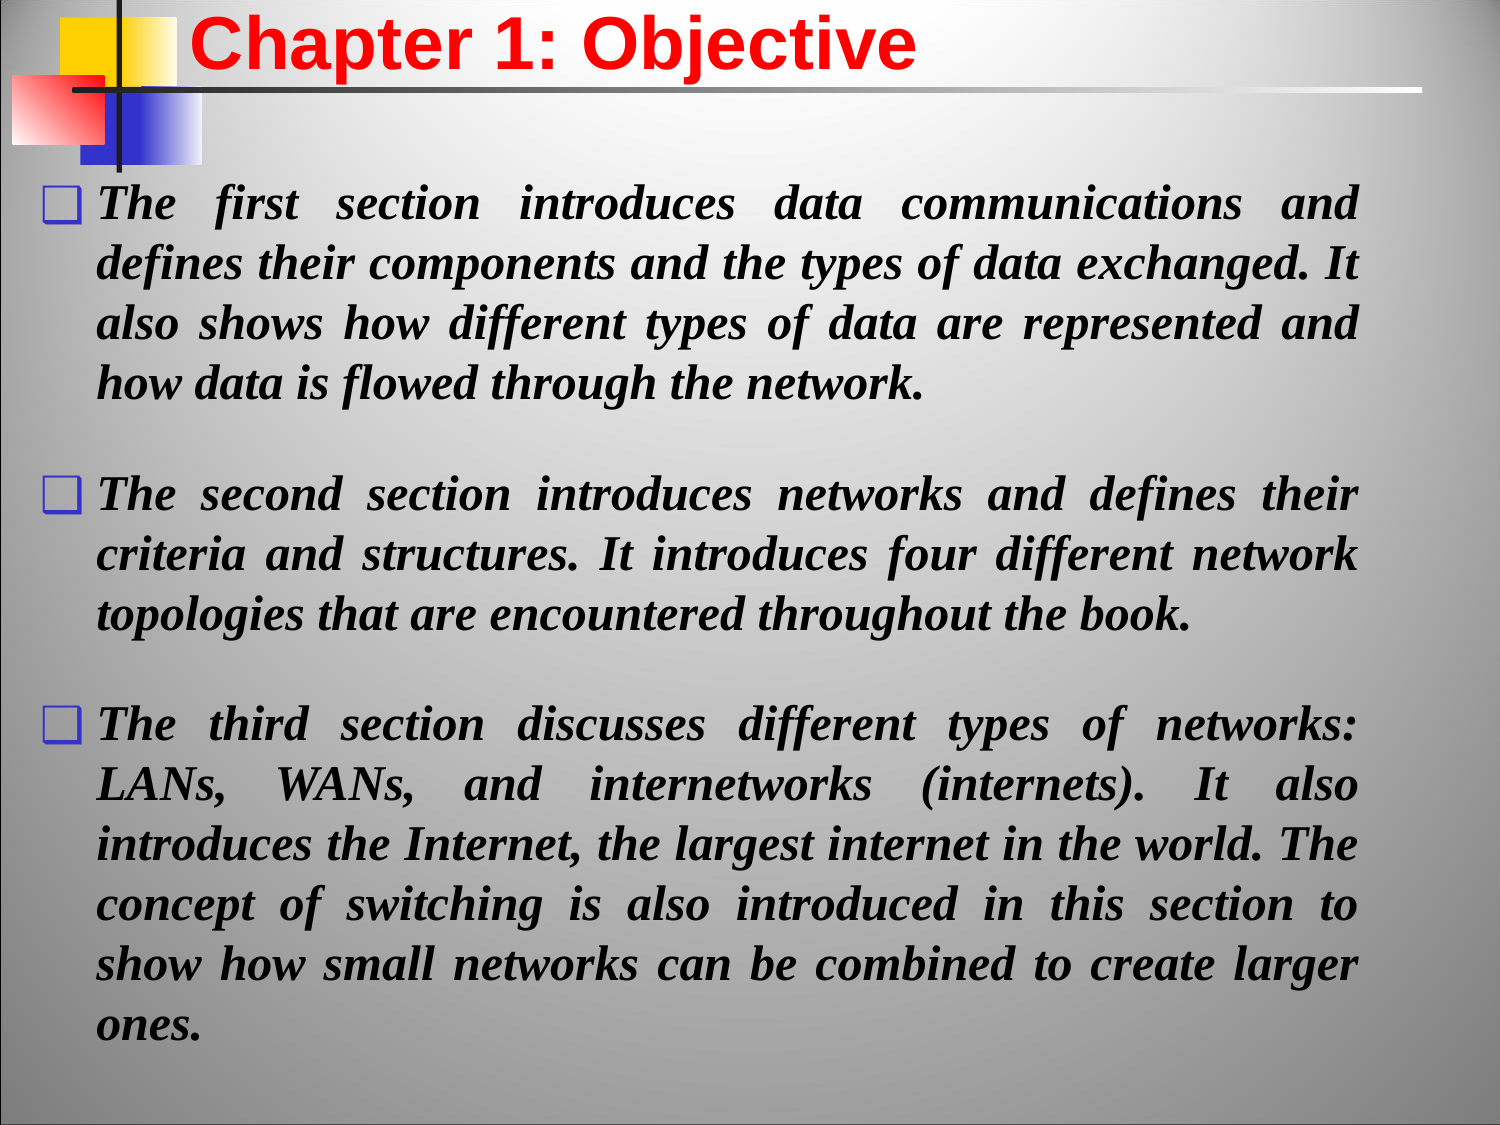

Chapter 1: Objective

The first section introduces data communications and defines their components and the types of data exchanged. It also shows how different types of data are represented and how data is flowed through the network.
The second section introduces networks and defines their criteria and structures. It introduces four different network topologies that are encountered throughout the book.
The third section discusses different types of networks: LANs, WANs, and internetworks (internets). It also introduces the Internet, the largest internet in the world. The concept of switching is also introduced in this section to show how small networks can be combined to create larger ones.